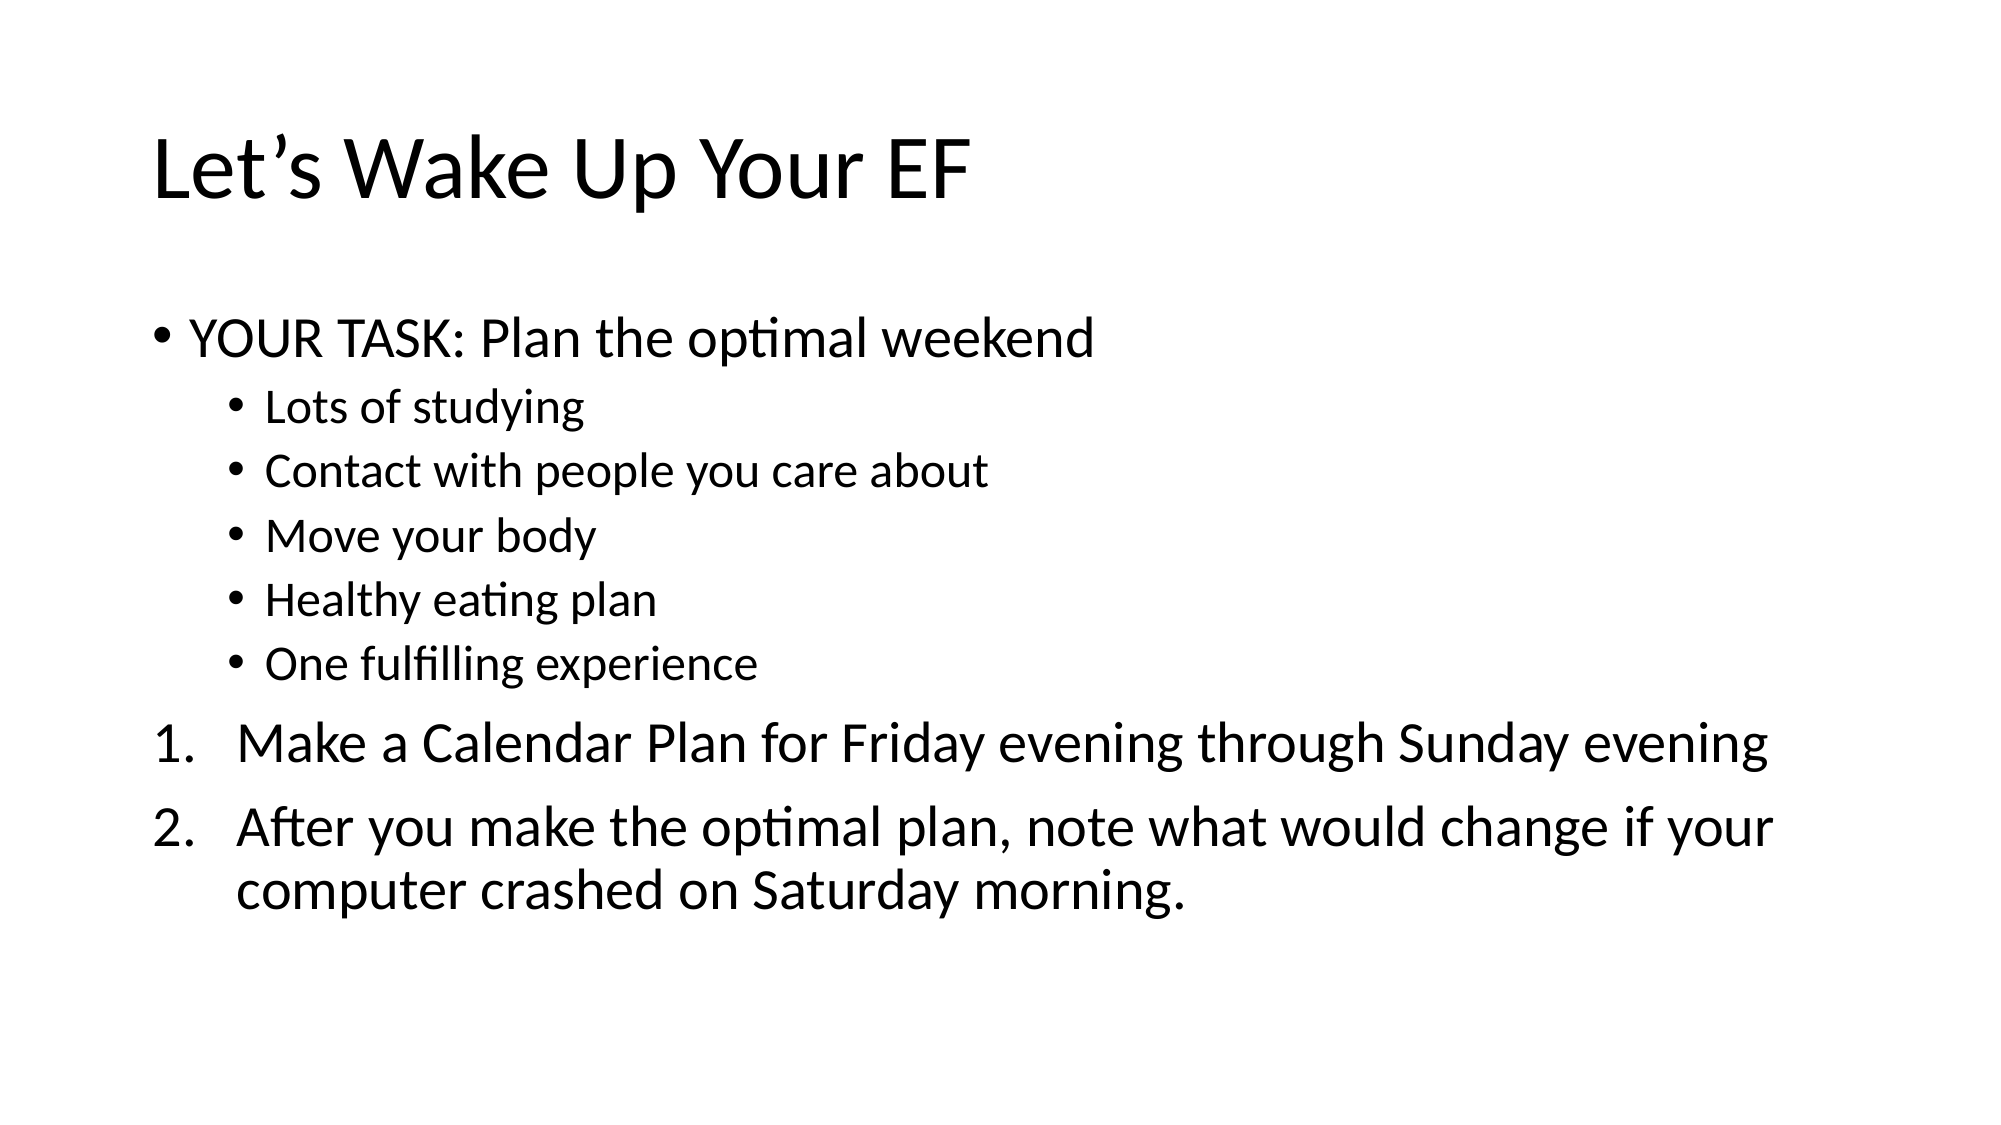

# Let’s Wake Up Your EF
YOUR TASK: Plan the optimal weekend
Lots of studying
Contact with people you care about
Move your body
Healthy eating plan
One fulfilling experience
Make a Calendar Plan for Friday evening through Sunday evening
After you make the optimal plan, note what would change if your computer crashed on Saturday morning.